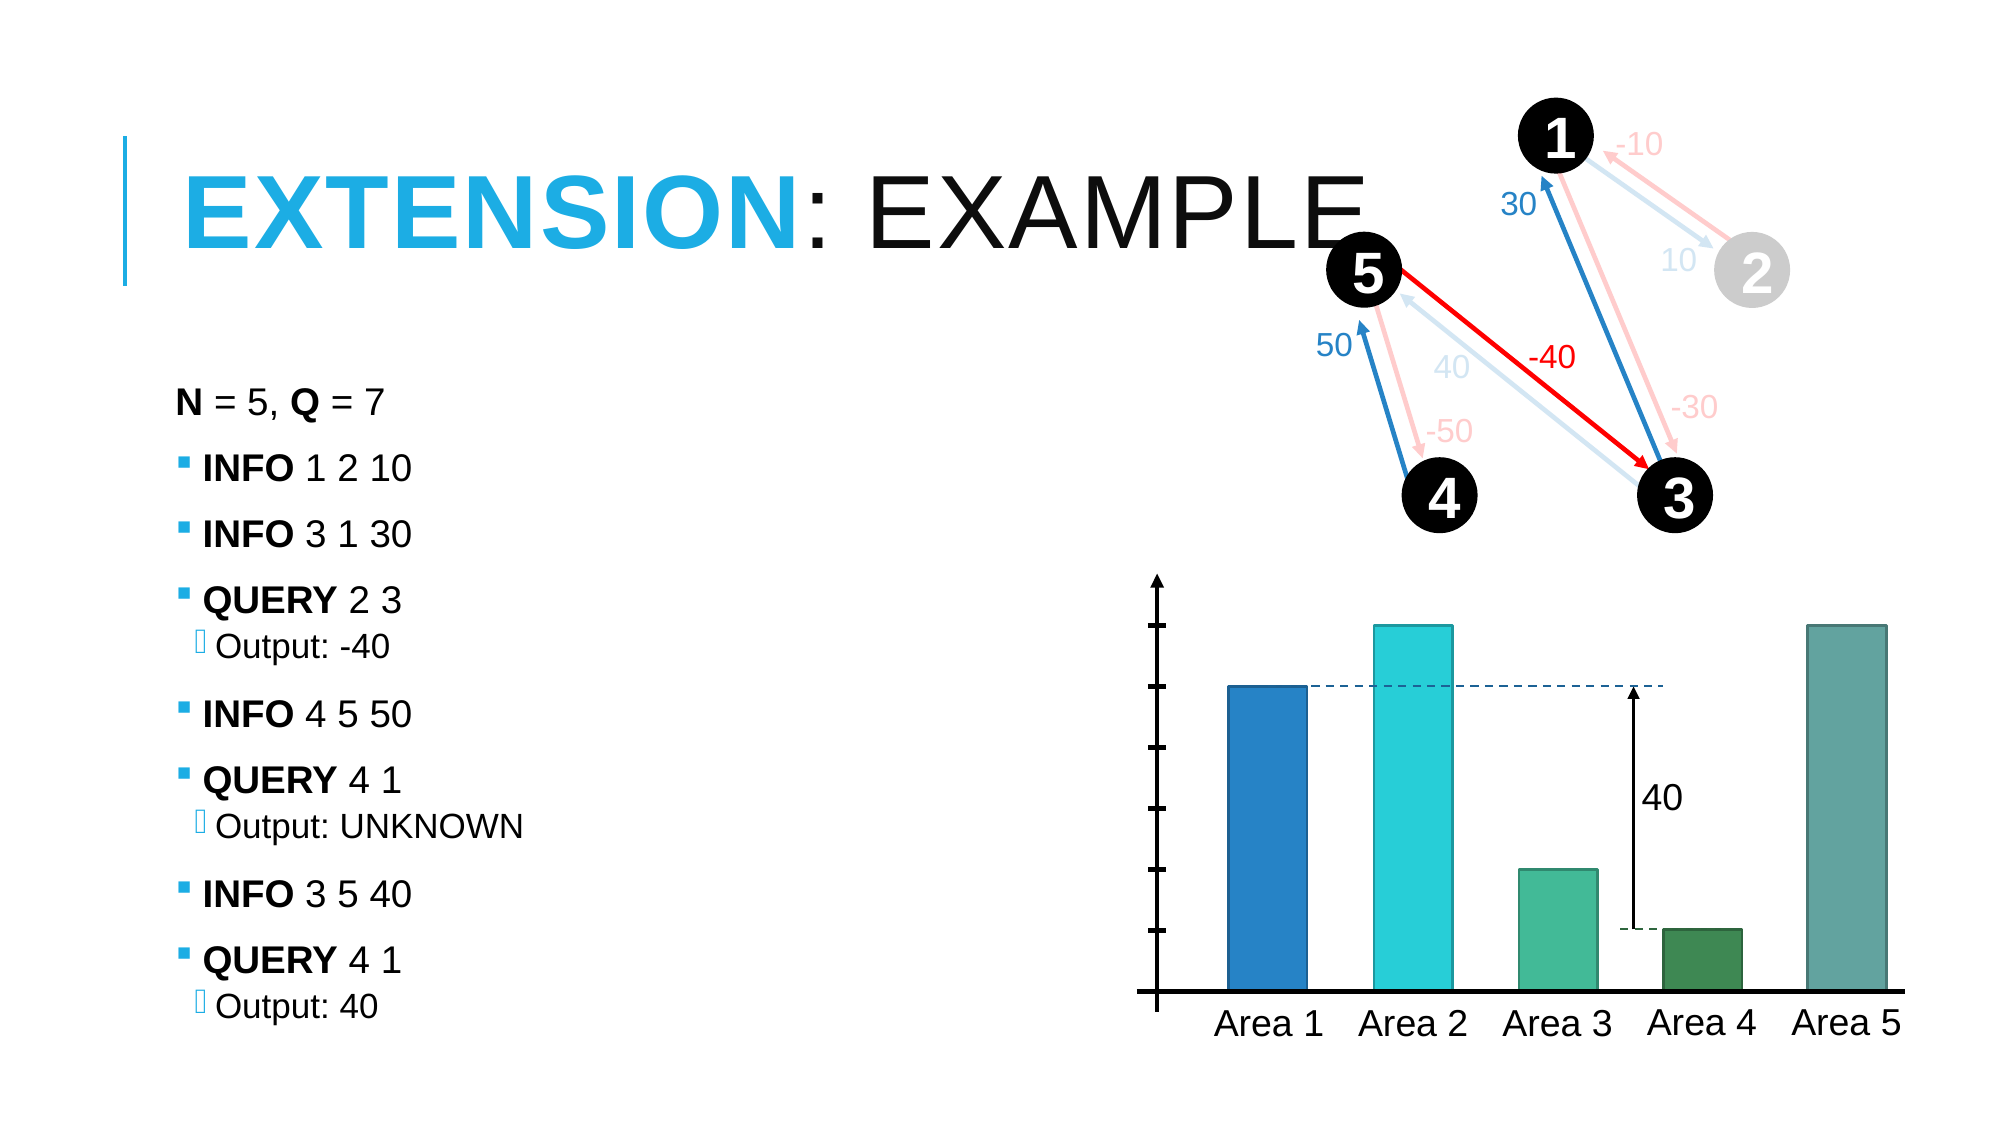

# Extension: Example
1
-10
10
2
40
-30
-50
30
5
50
-40
N = 5, Q = 7
INFO 1 2 10
INFO 3 1 30
QUERY 2 3
Output: -40
INFO 4 5 50
QUERY 4 1
Output: UNKNOWN
INFO 3 5 40
QUERY 4 1
Output: 40
4
3

40

Area 4
Area 5
Area 1
Area 2
Area 3